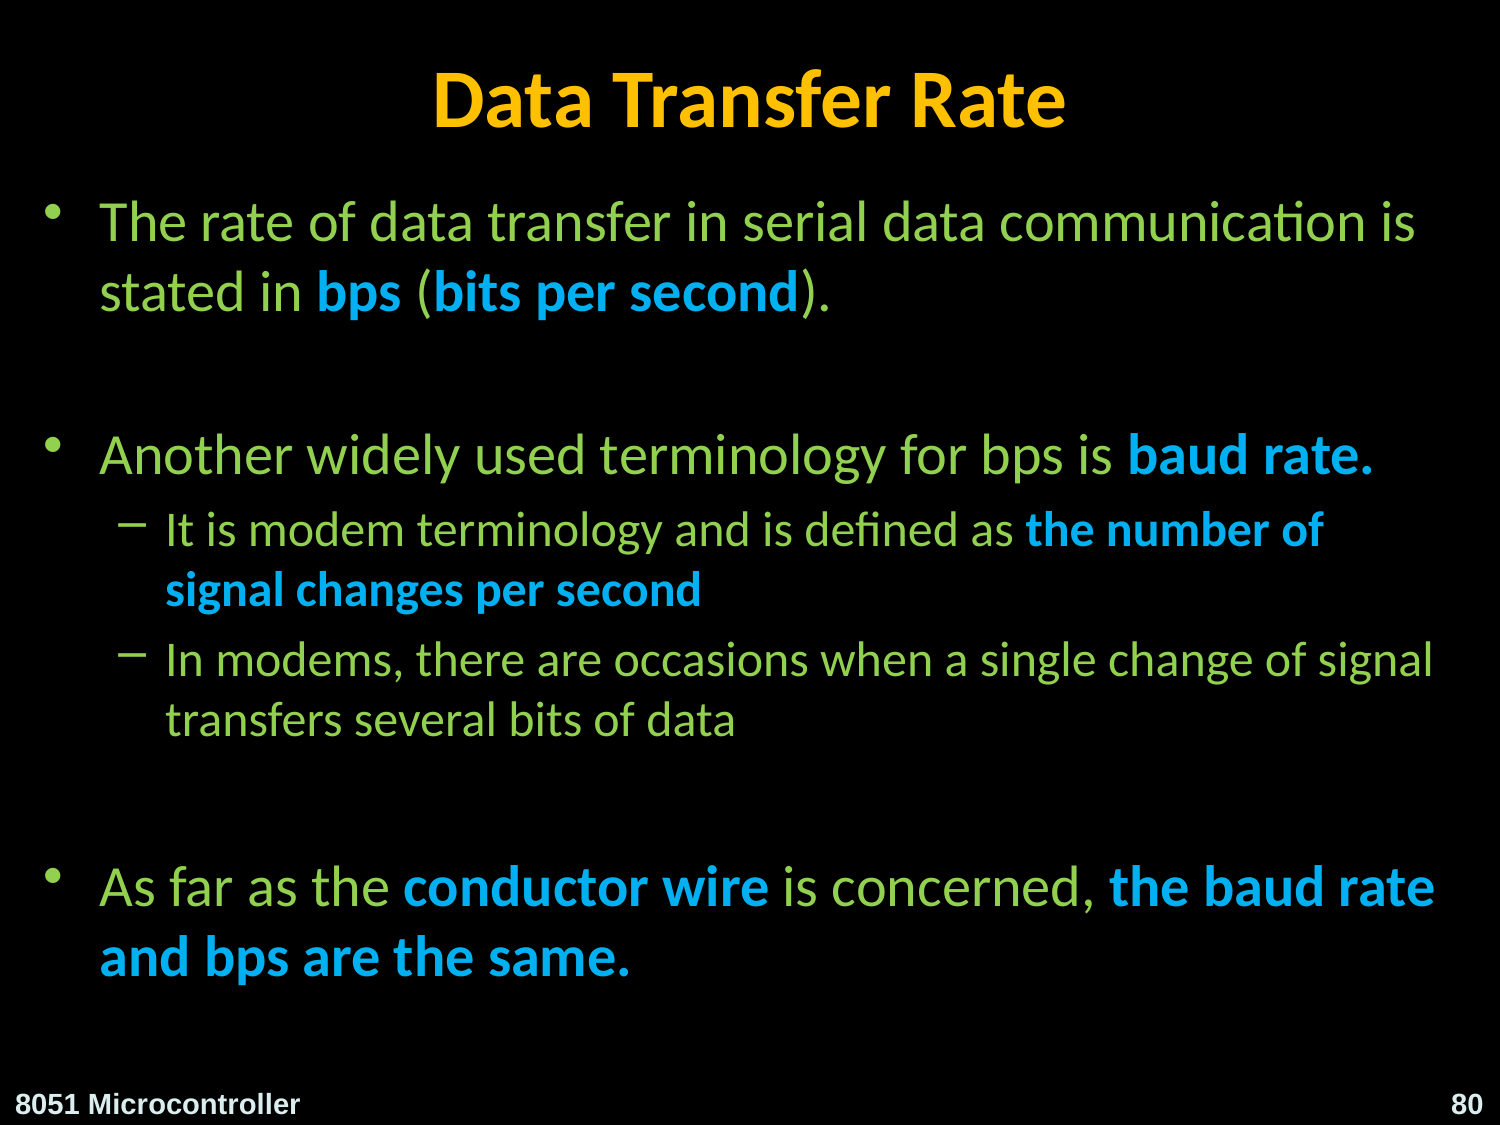

# Data Transfer Rate
The rate of data transfer in serial data communication is stated in bps (bits per second).

Another widely used terminology for bps is baud rate.
It is modem terminology and is defined as the number of signal changes per second
In modems, there are occasions when a single change of signal transfers several bits of data

As far as the conductor wire is concerned, the baud rate and bps are the same.
8051 Microcontroller
Suresh.P.Nair , HOD - ECE , RCET
80